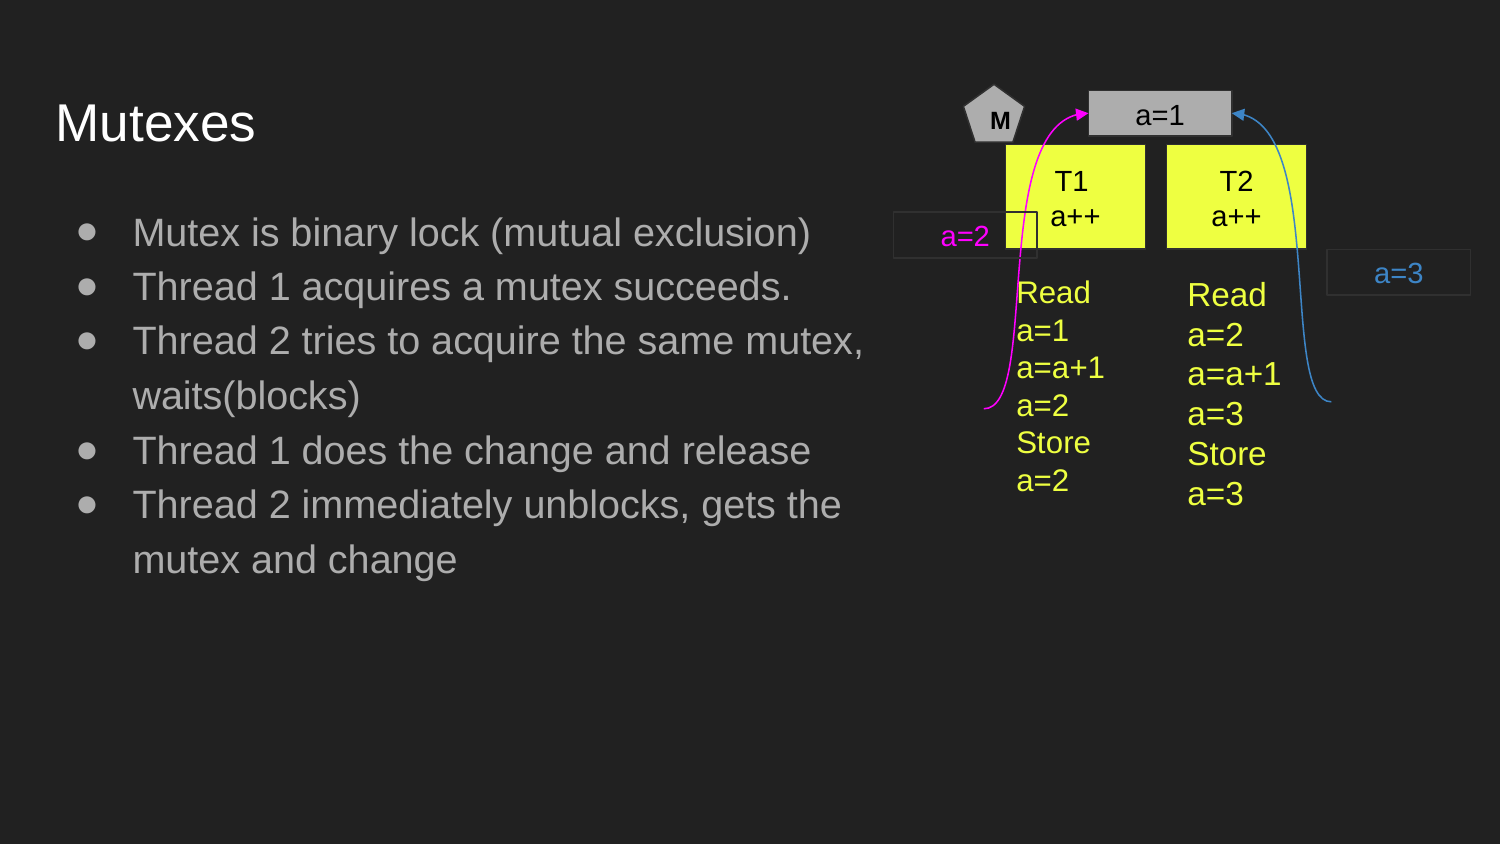

# Mutexes
M
a=1
T1
a++
T2
a++
Mutex is binary lock (mutual exclusion)
Thread 1 acquires a mutex succeeds.
Thread 2 tries to acquire the same mutex, waits(blocks)
Thread 1 does the change and release
Thread 2 immediately unblocks, gets the mutex and change
a=2
a=3
Read a=1
a=a+1
a=2
Store a=2
Read a=2
a=a+1
a=3
Store a=3